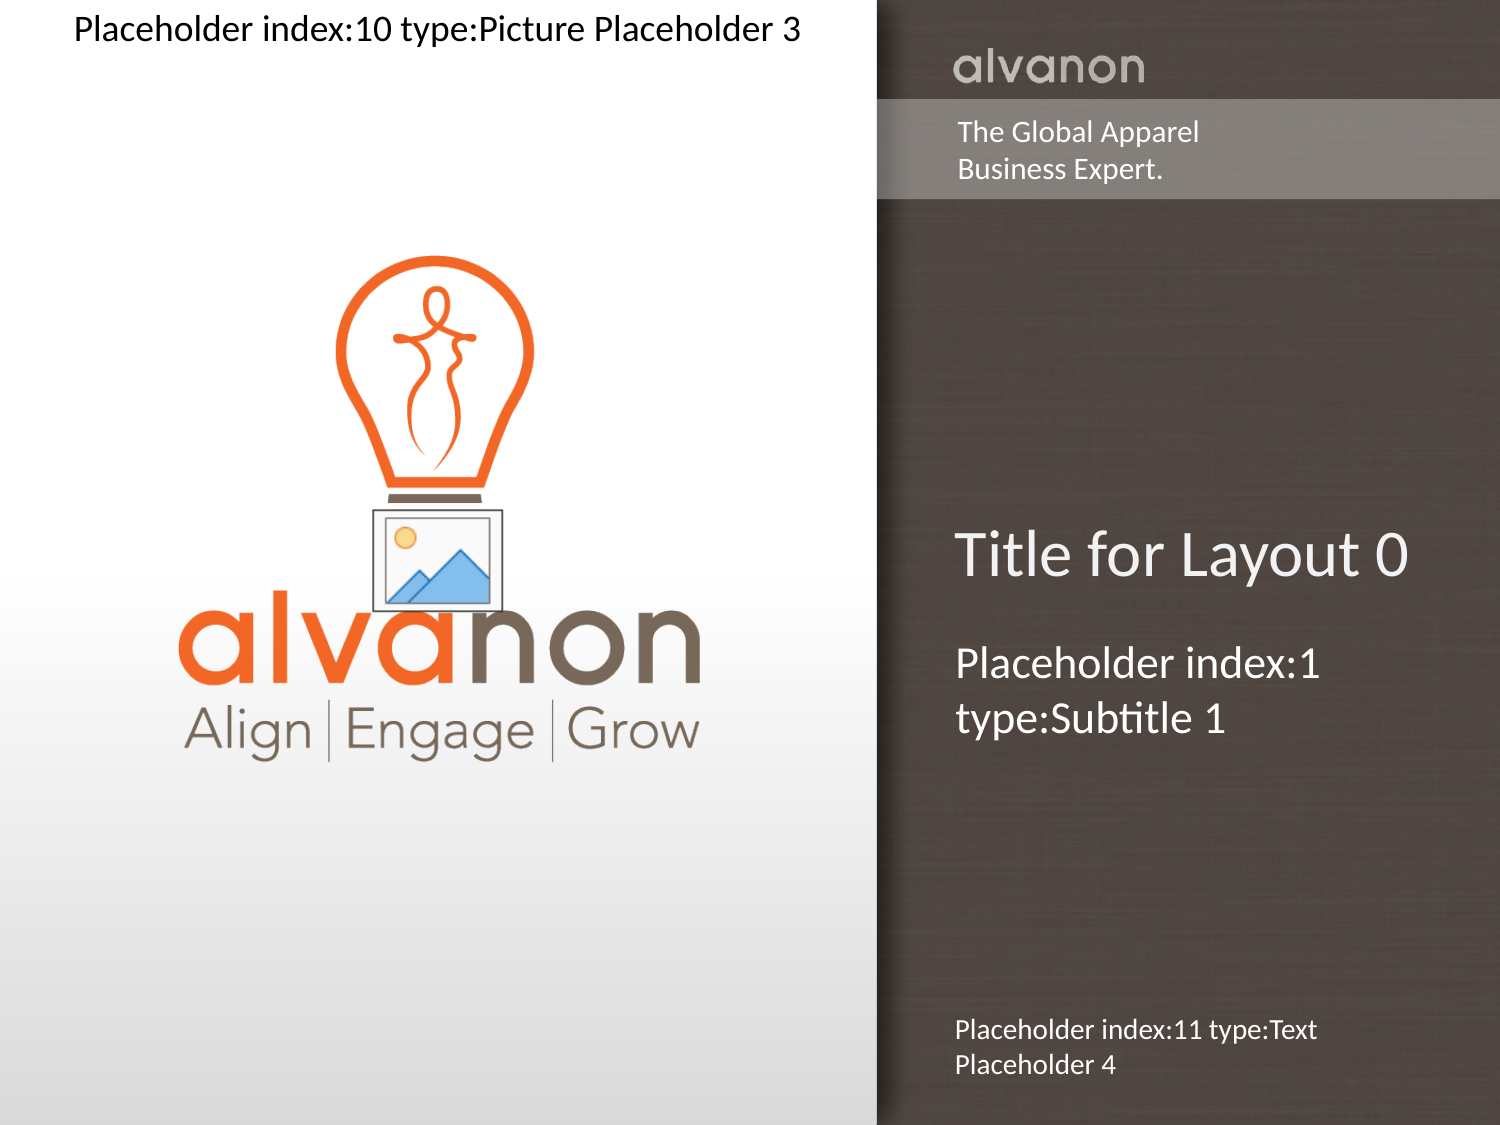

Placeholder index:10 type:Picture Placeholder 3
# Title for Layout 0
Placeholder index:1 type:Subtitle 1
Placeholder index:11 type:Text Placeholder 4